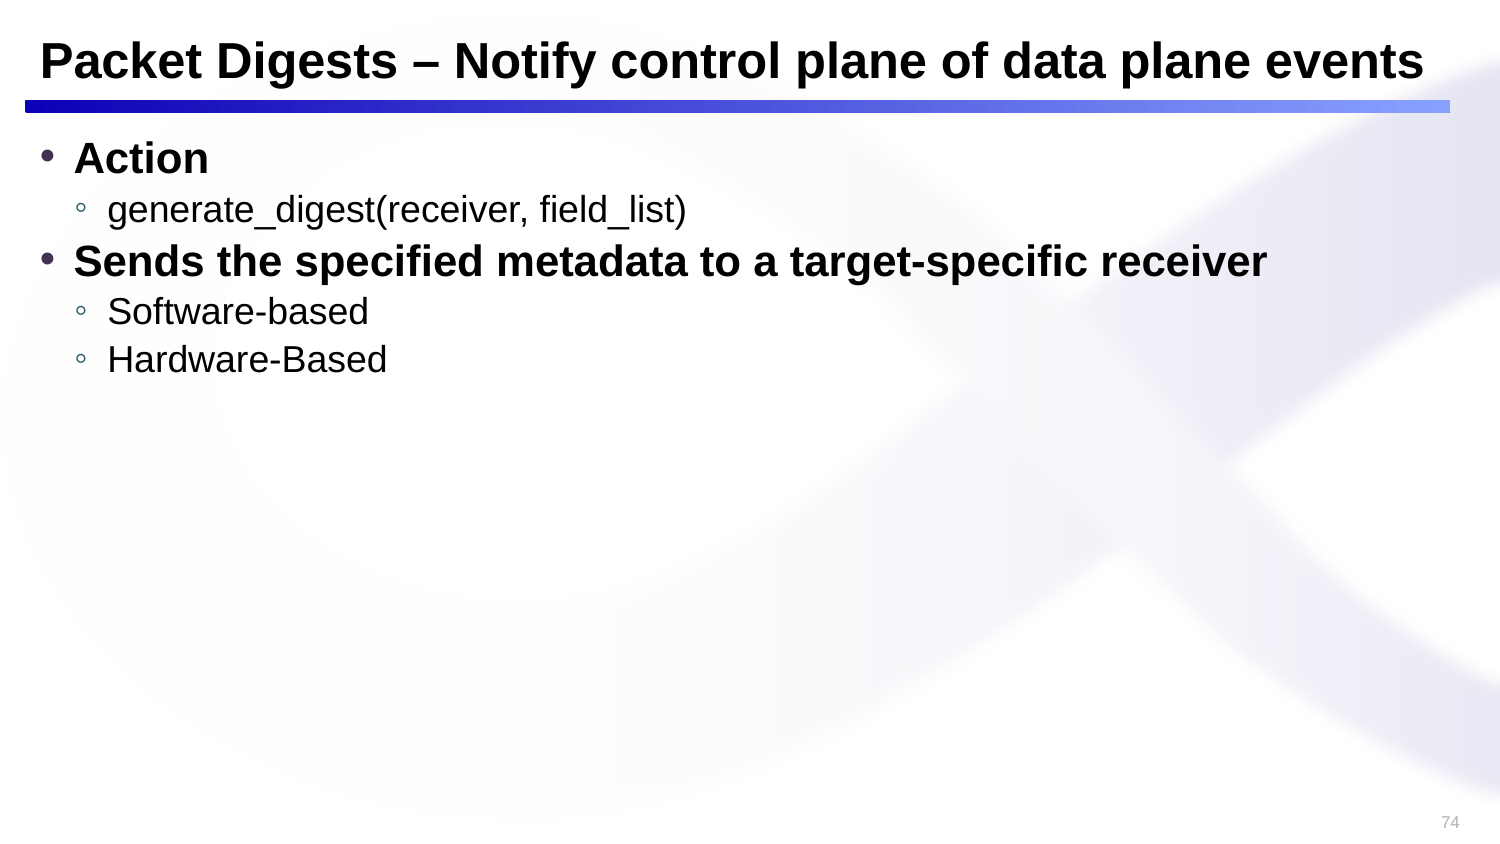

# Packet Digests – Notify control plane of data plane events
Action
generate_digest(receiver, field_list)
Sends the specified metadata to a target-specific receiver
Software-based
Hardware-Based

74